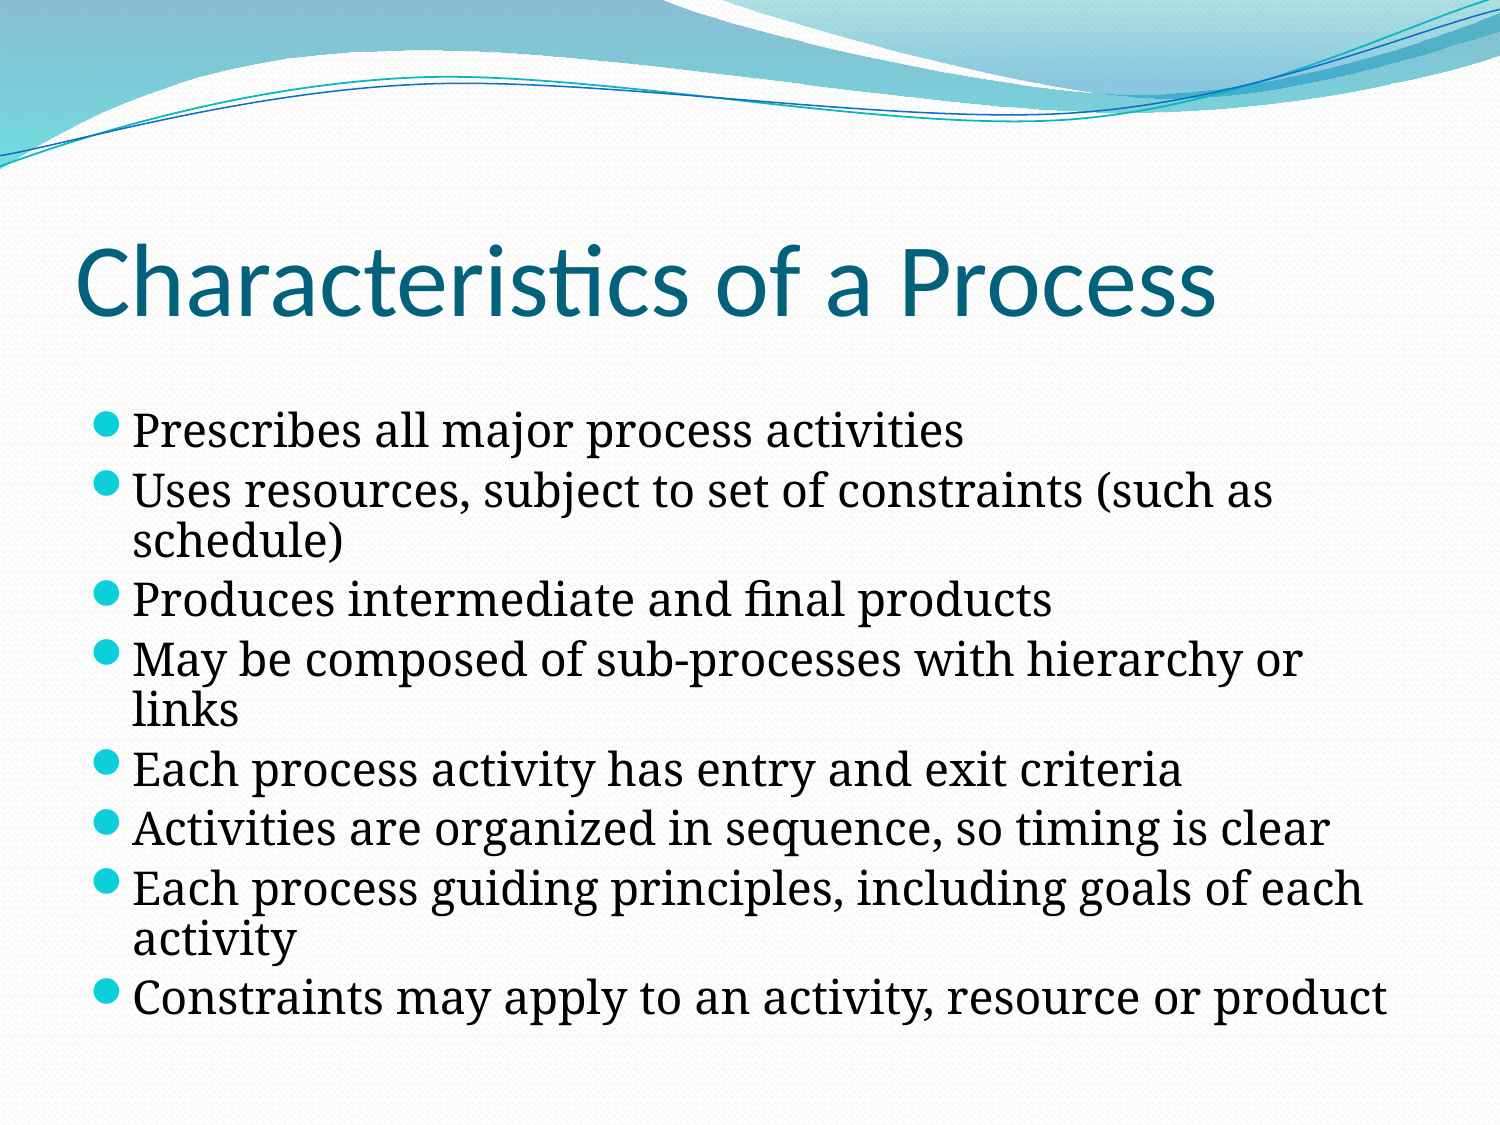

# Characteristics of a Process
Prescribes all major process activities
Uses resources, subject to set of constraints (such as schedule)
Produces intermediate and final products
May be composed of sub-processes with hierarchy or links
Each process activity has entry and exit criteria
Activities are organized in sequence, so timing is clear
Each process guiding principles, including goals of each activity
Constraints may apply to an activity, resource or product